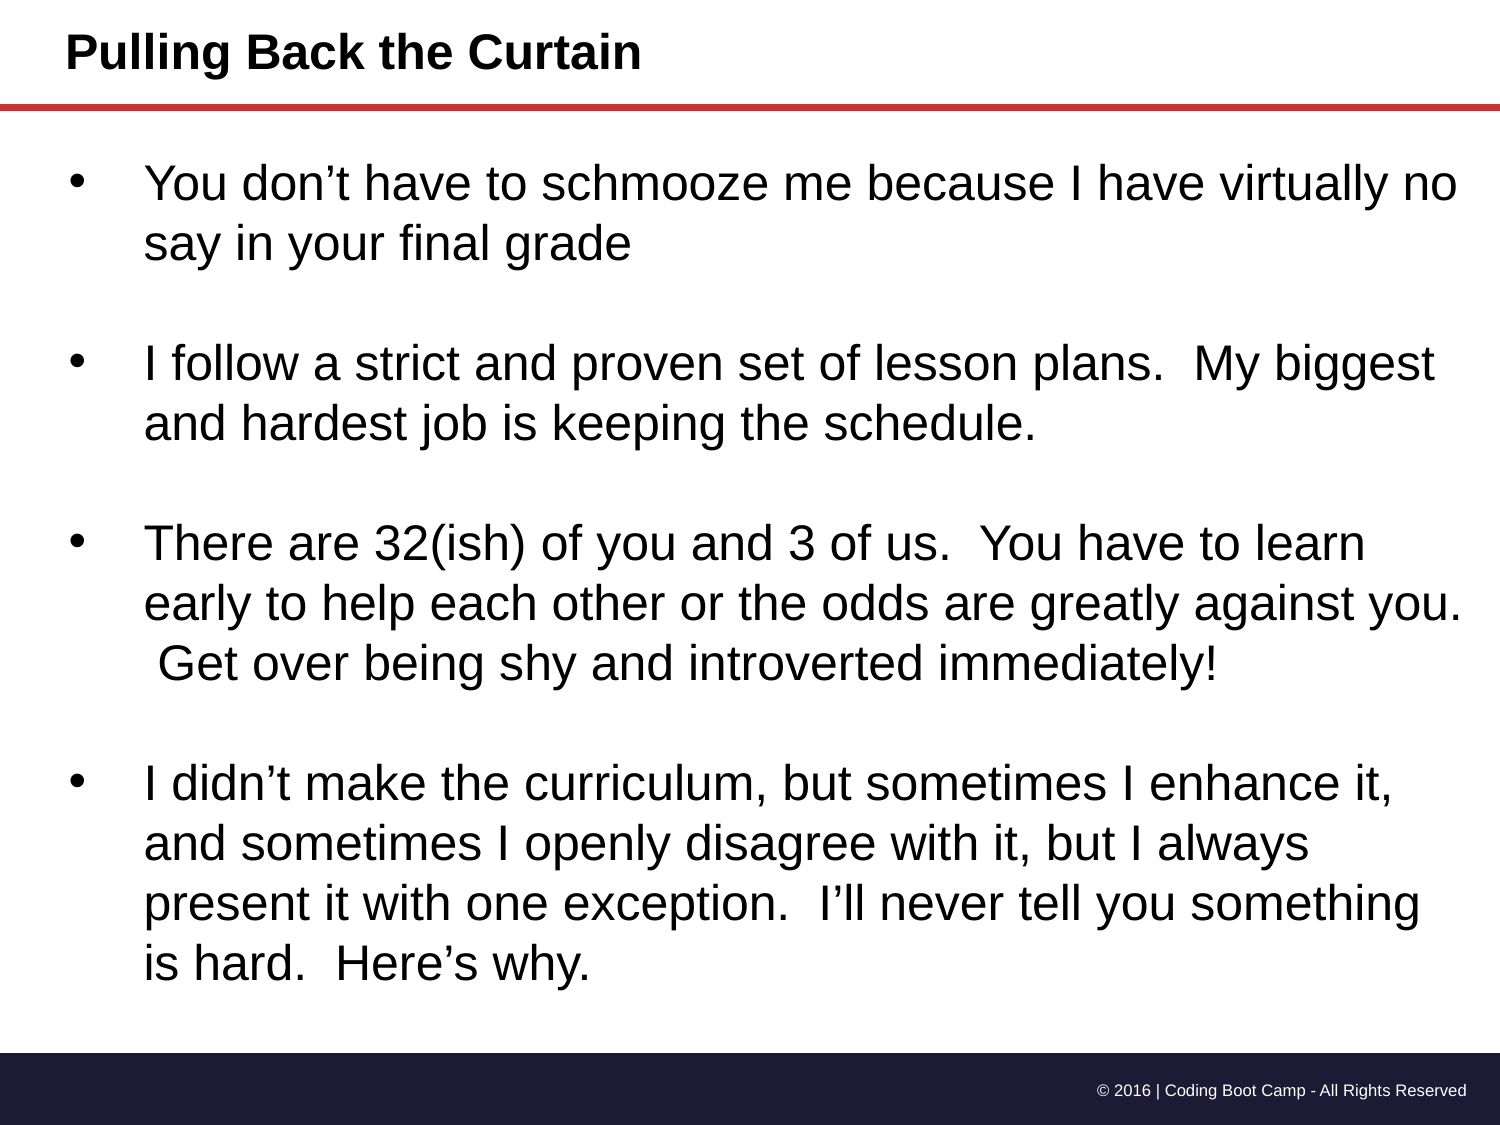

# Pulling Back the Curtain

You don’t have to schmooze me because I have virtually no say in your final grade

I follow a strict and proven set of lesson plans.  My biggest and hardest job is keeping the schedule.

There are 32(ish) of you and 3 of us.  You have to learn early to help each other or the odds are greatly against you.  Get over being shy and introverted immediately!

I didn’t make the curriculum, but sometimes I enhance it, and sometimes I openly disagree with it, but I always present it with one exception.  I’ll never tell you something is hard.  Here’s why.